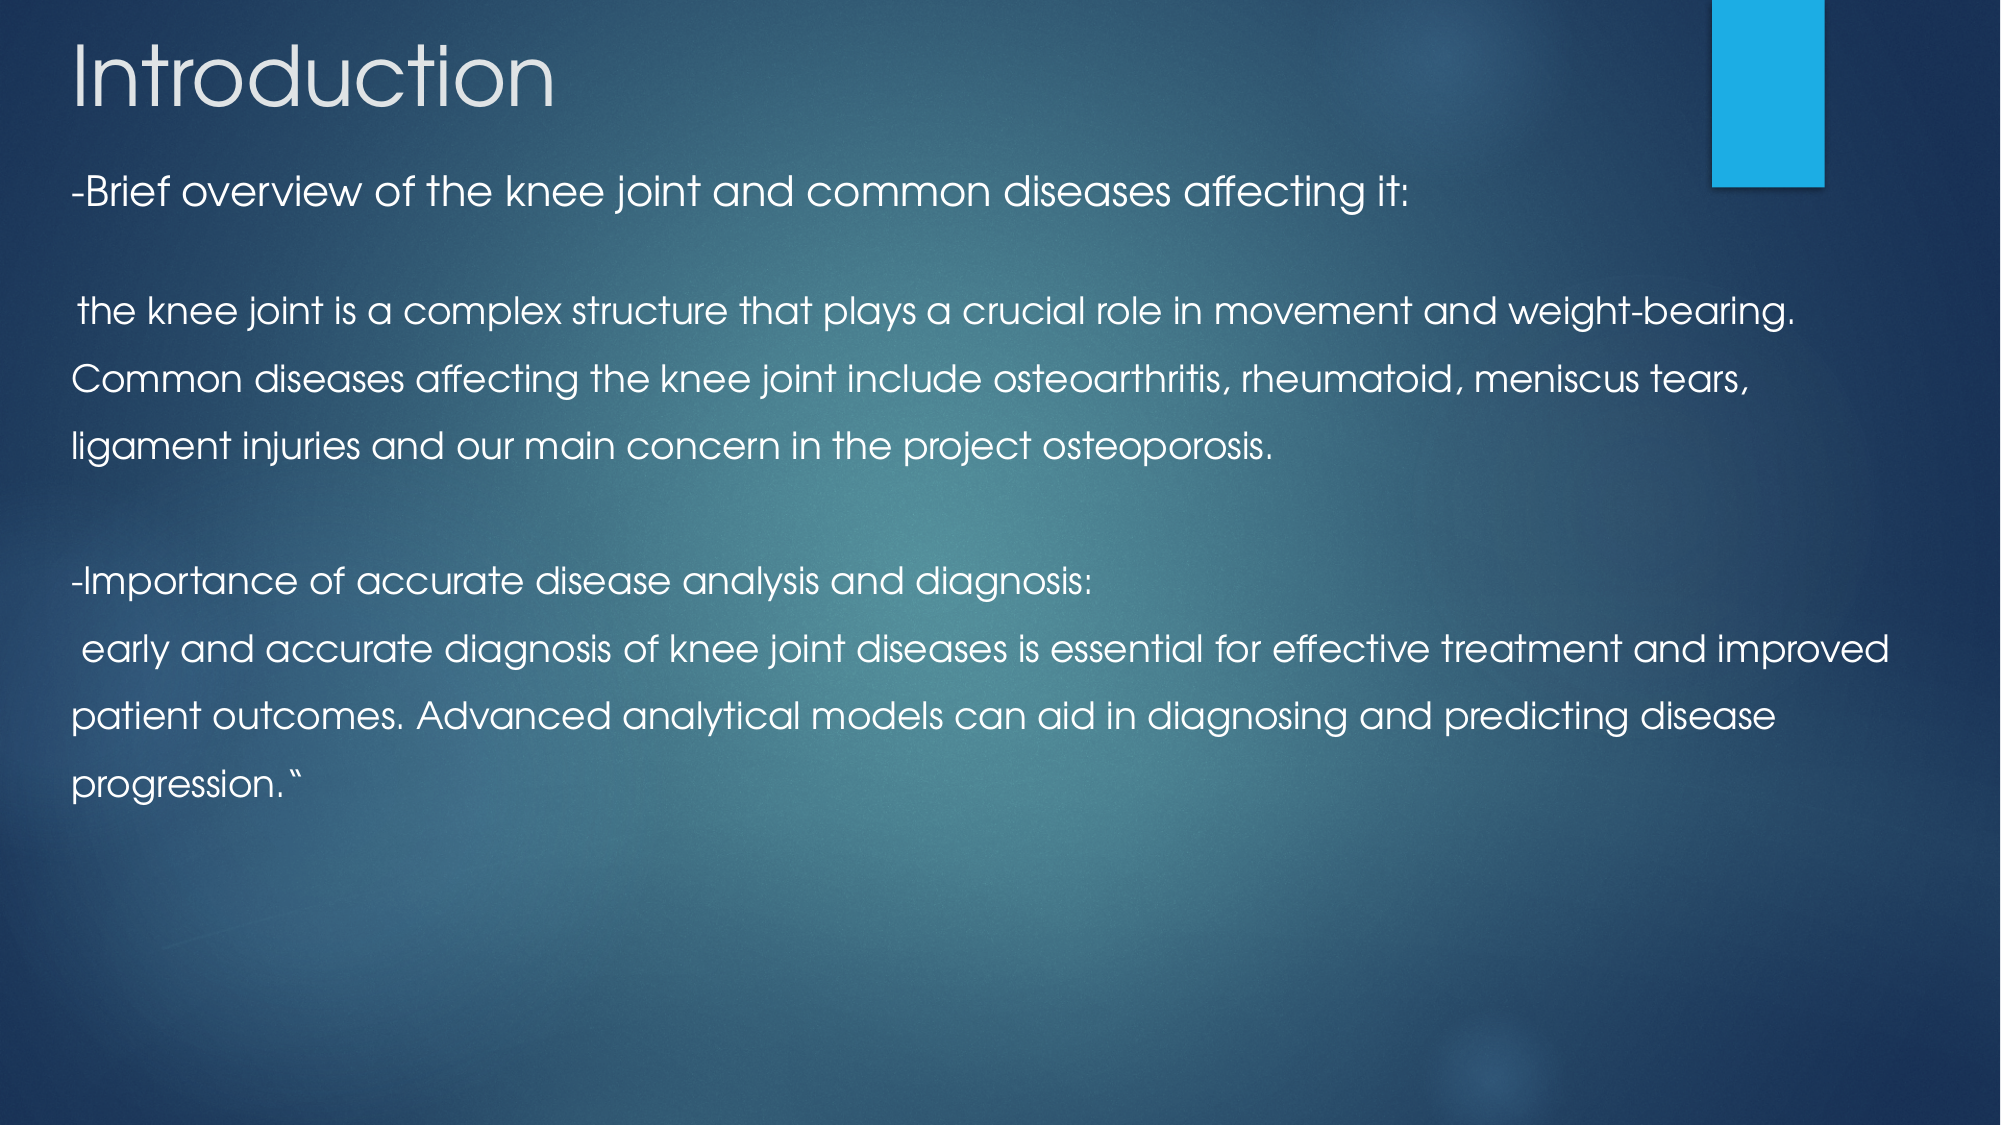

# Introduction
-Brief overview of the knee joint and common diseases affecting it:
 the knee joint is a complex structure that plays a crucial role in movement and weight-bearing.
Common diseases affecting the knee joint include osteoarthritis, rheumatoid, meniscus tears, ligament injuries and our main concern in the project osteoporosis.
-Importance of accurate disease analysis and diagnosis:
 early and accurate diagnosis of knee joint diseases is essential for effective treatment and improved patient outcomes. Advanced analytical models can aid in diagnosing and predicting disease progression.“